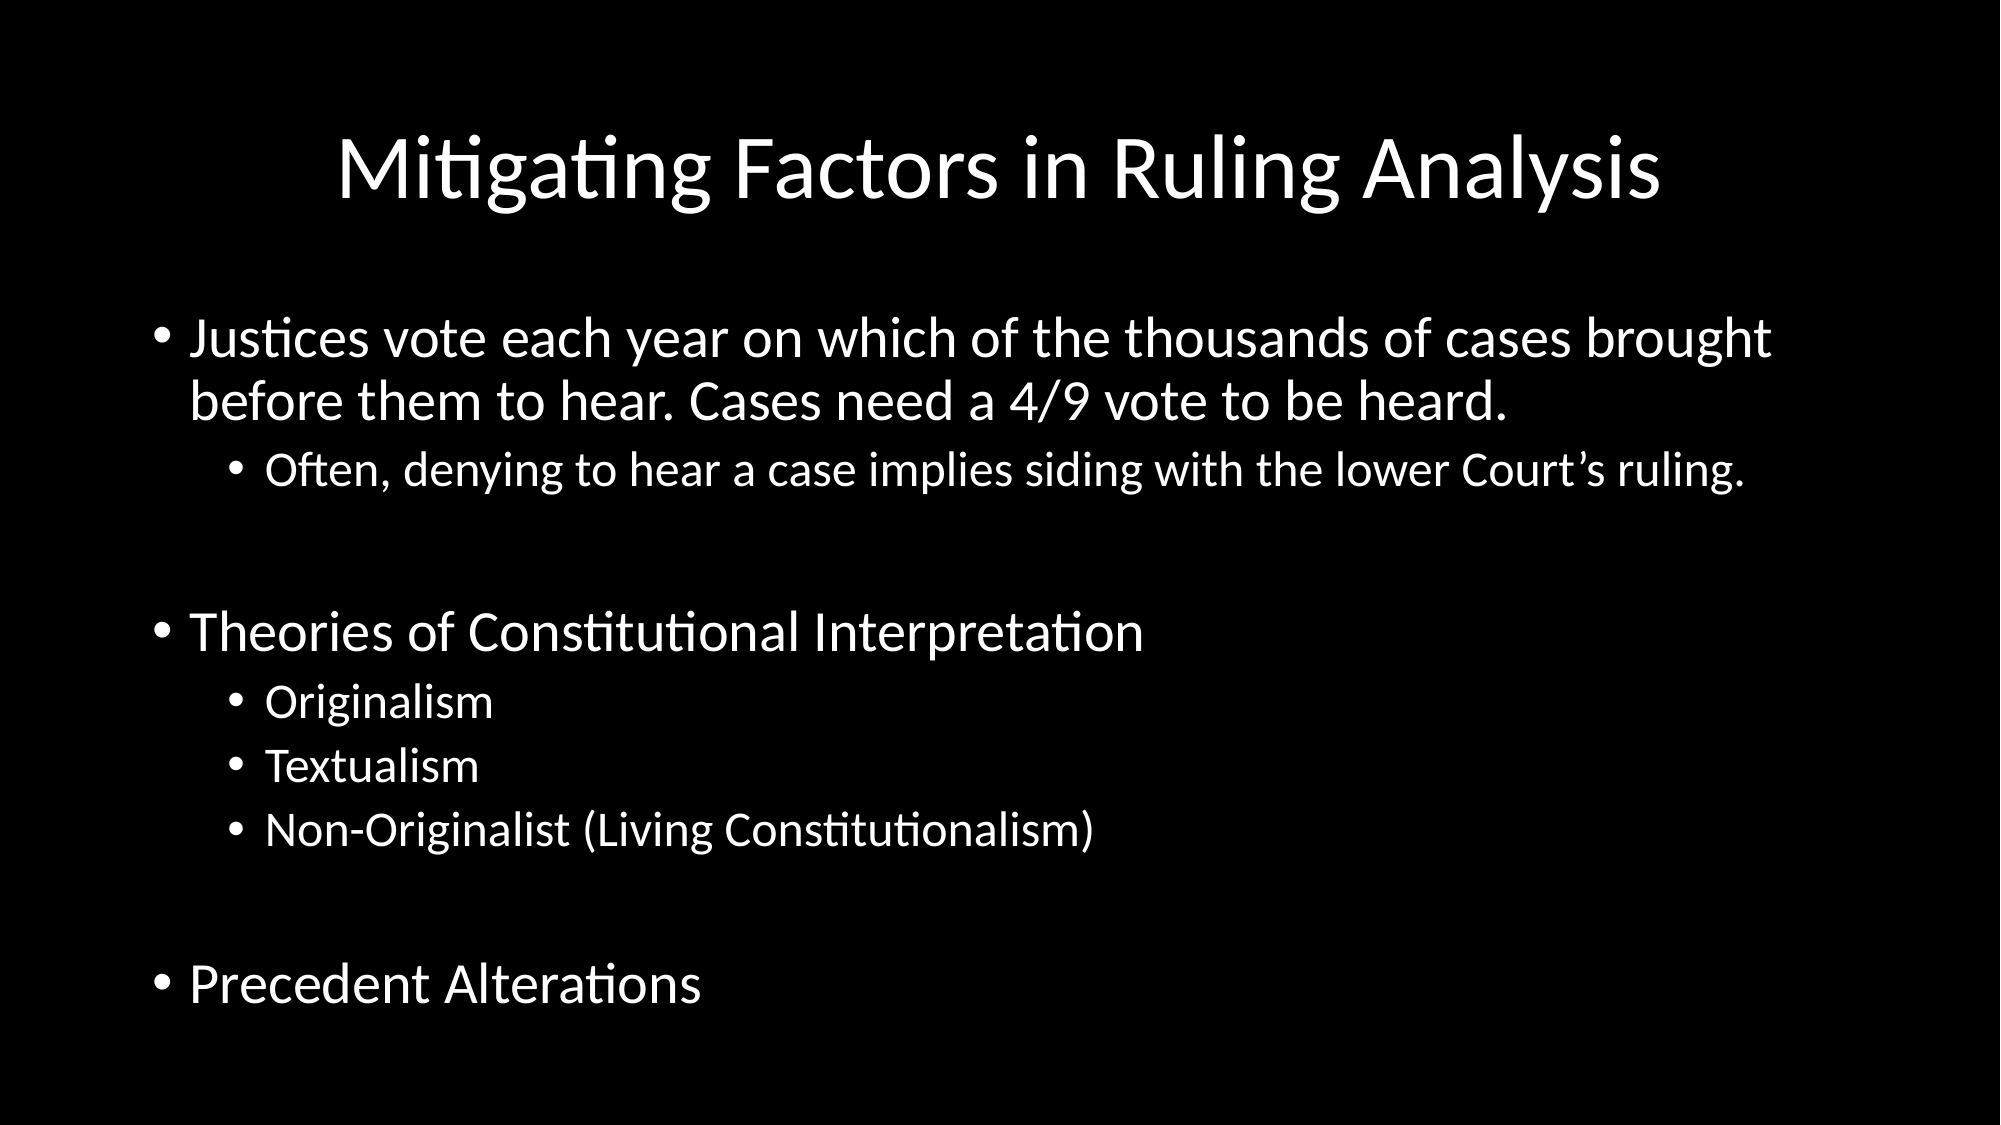

# Mitigating Factors in Ruling Analysis
Justices vote each year on which of the thousands of cases brought before them to hear. Cases need a 4/9 vote to be heard.
Often, denying to hear a case implies siding with the lower Court’s ruling.

Theories of Constitutional Interpretation
Originalism
Textualism
Non-Originalist (Living Constitutionalism)

Precedent Alterations